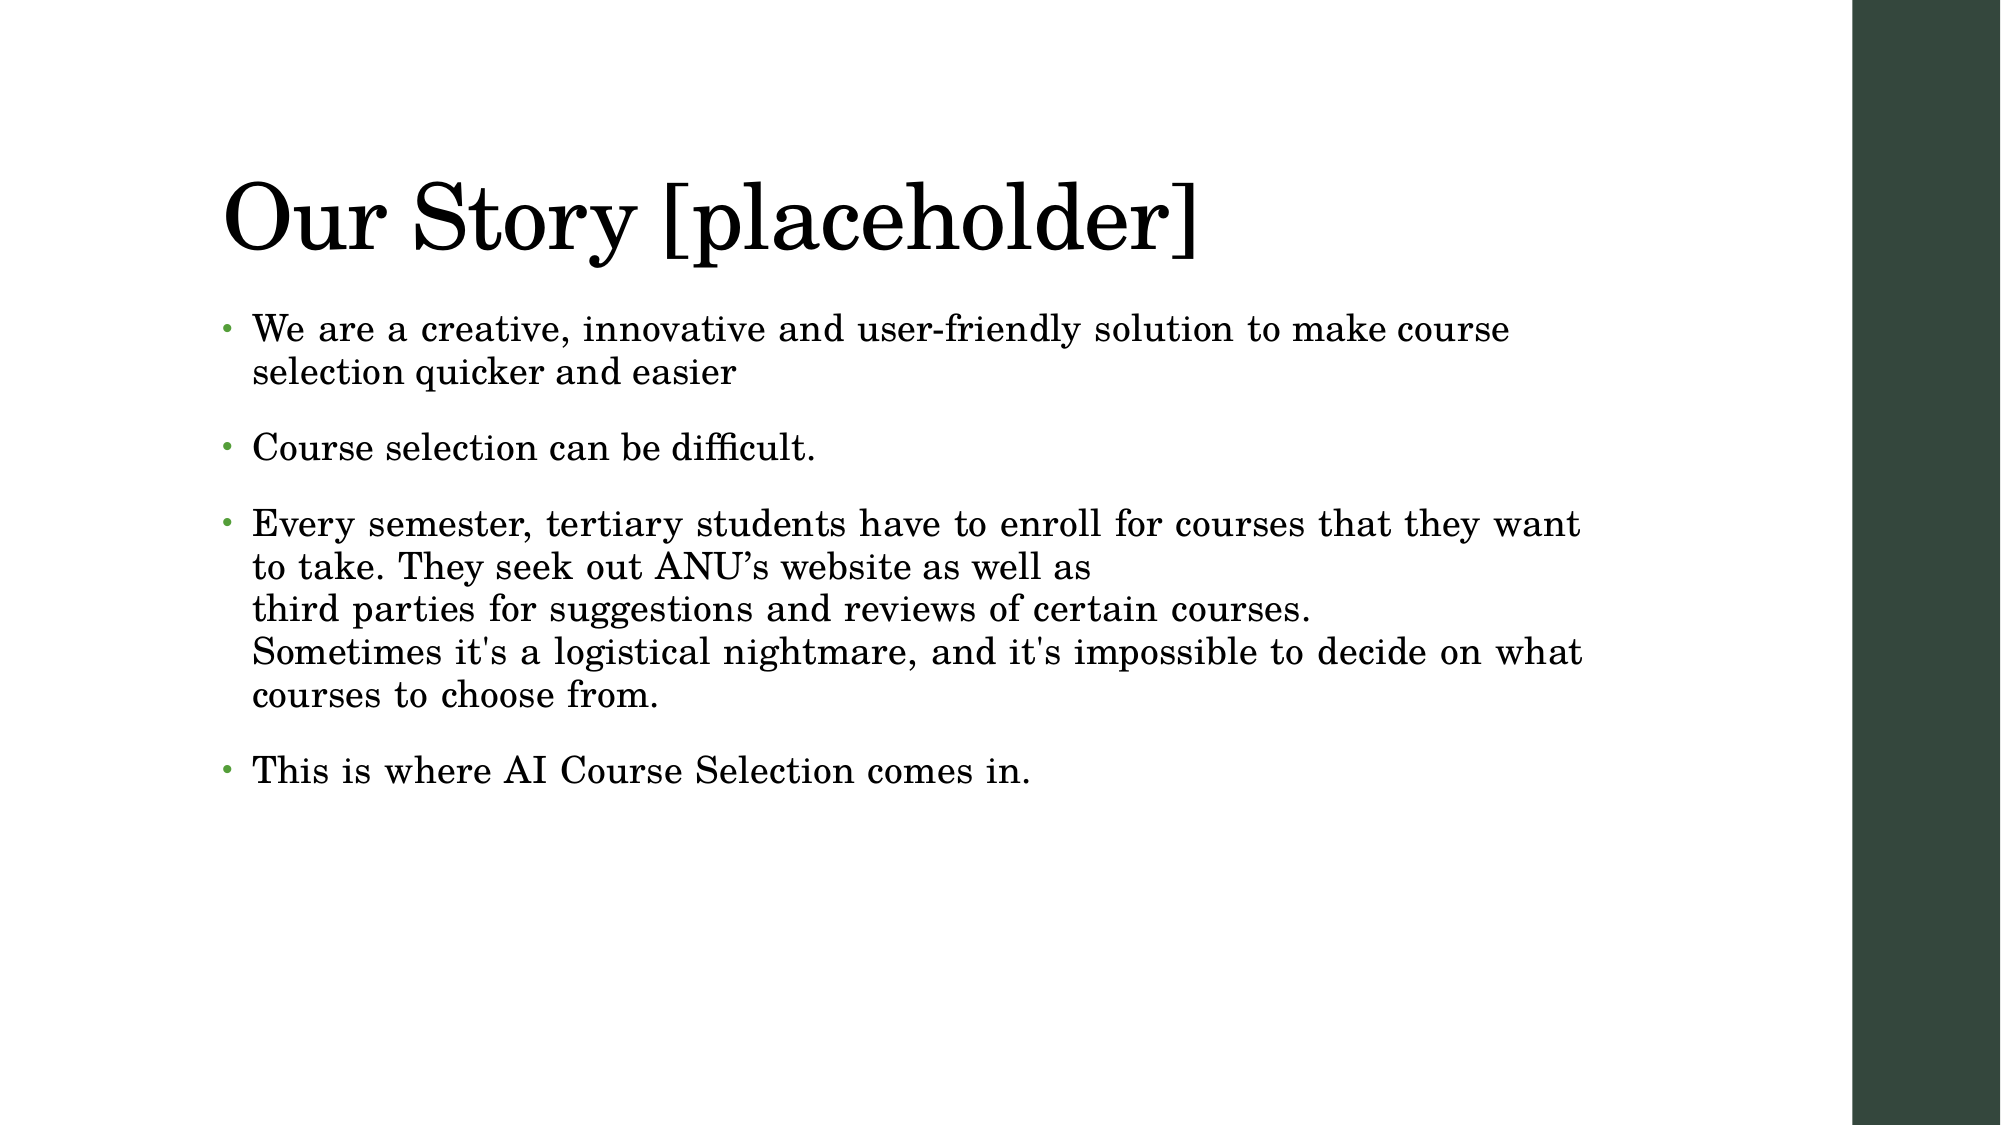

# Our Story [placeholder]
We are a creative, innovative and user-friendly solution to make course selection quicker and easier
Course selection can be difficult.
Every semester, tertiary students have to enroll for courses that they want to take. They seek out ANU’s website as well as third parties for suggestions and reviews of certain courses. Sometimes it's a logistical nightmare, and it's impossible to decide on what courses to choose from.
This is where AI Course Selection comes in.